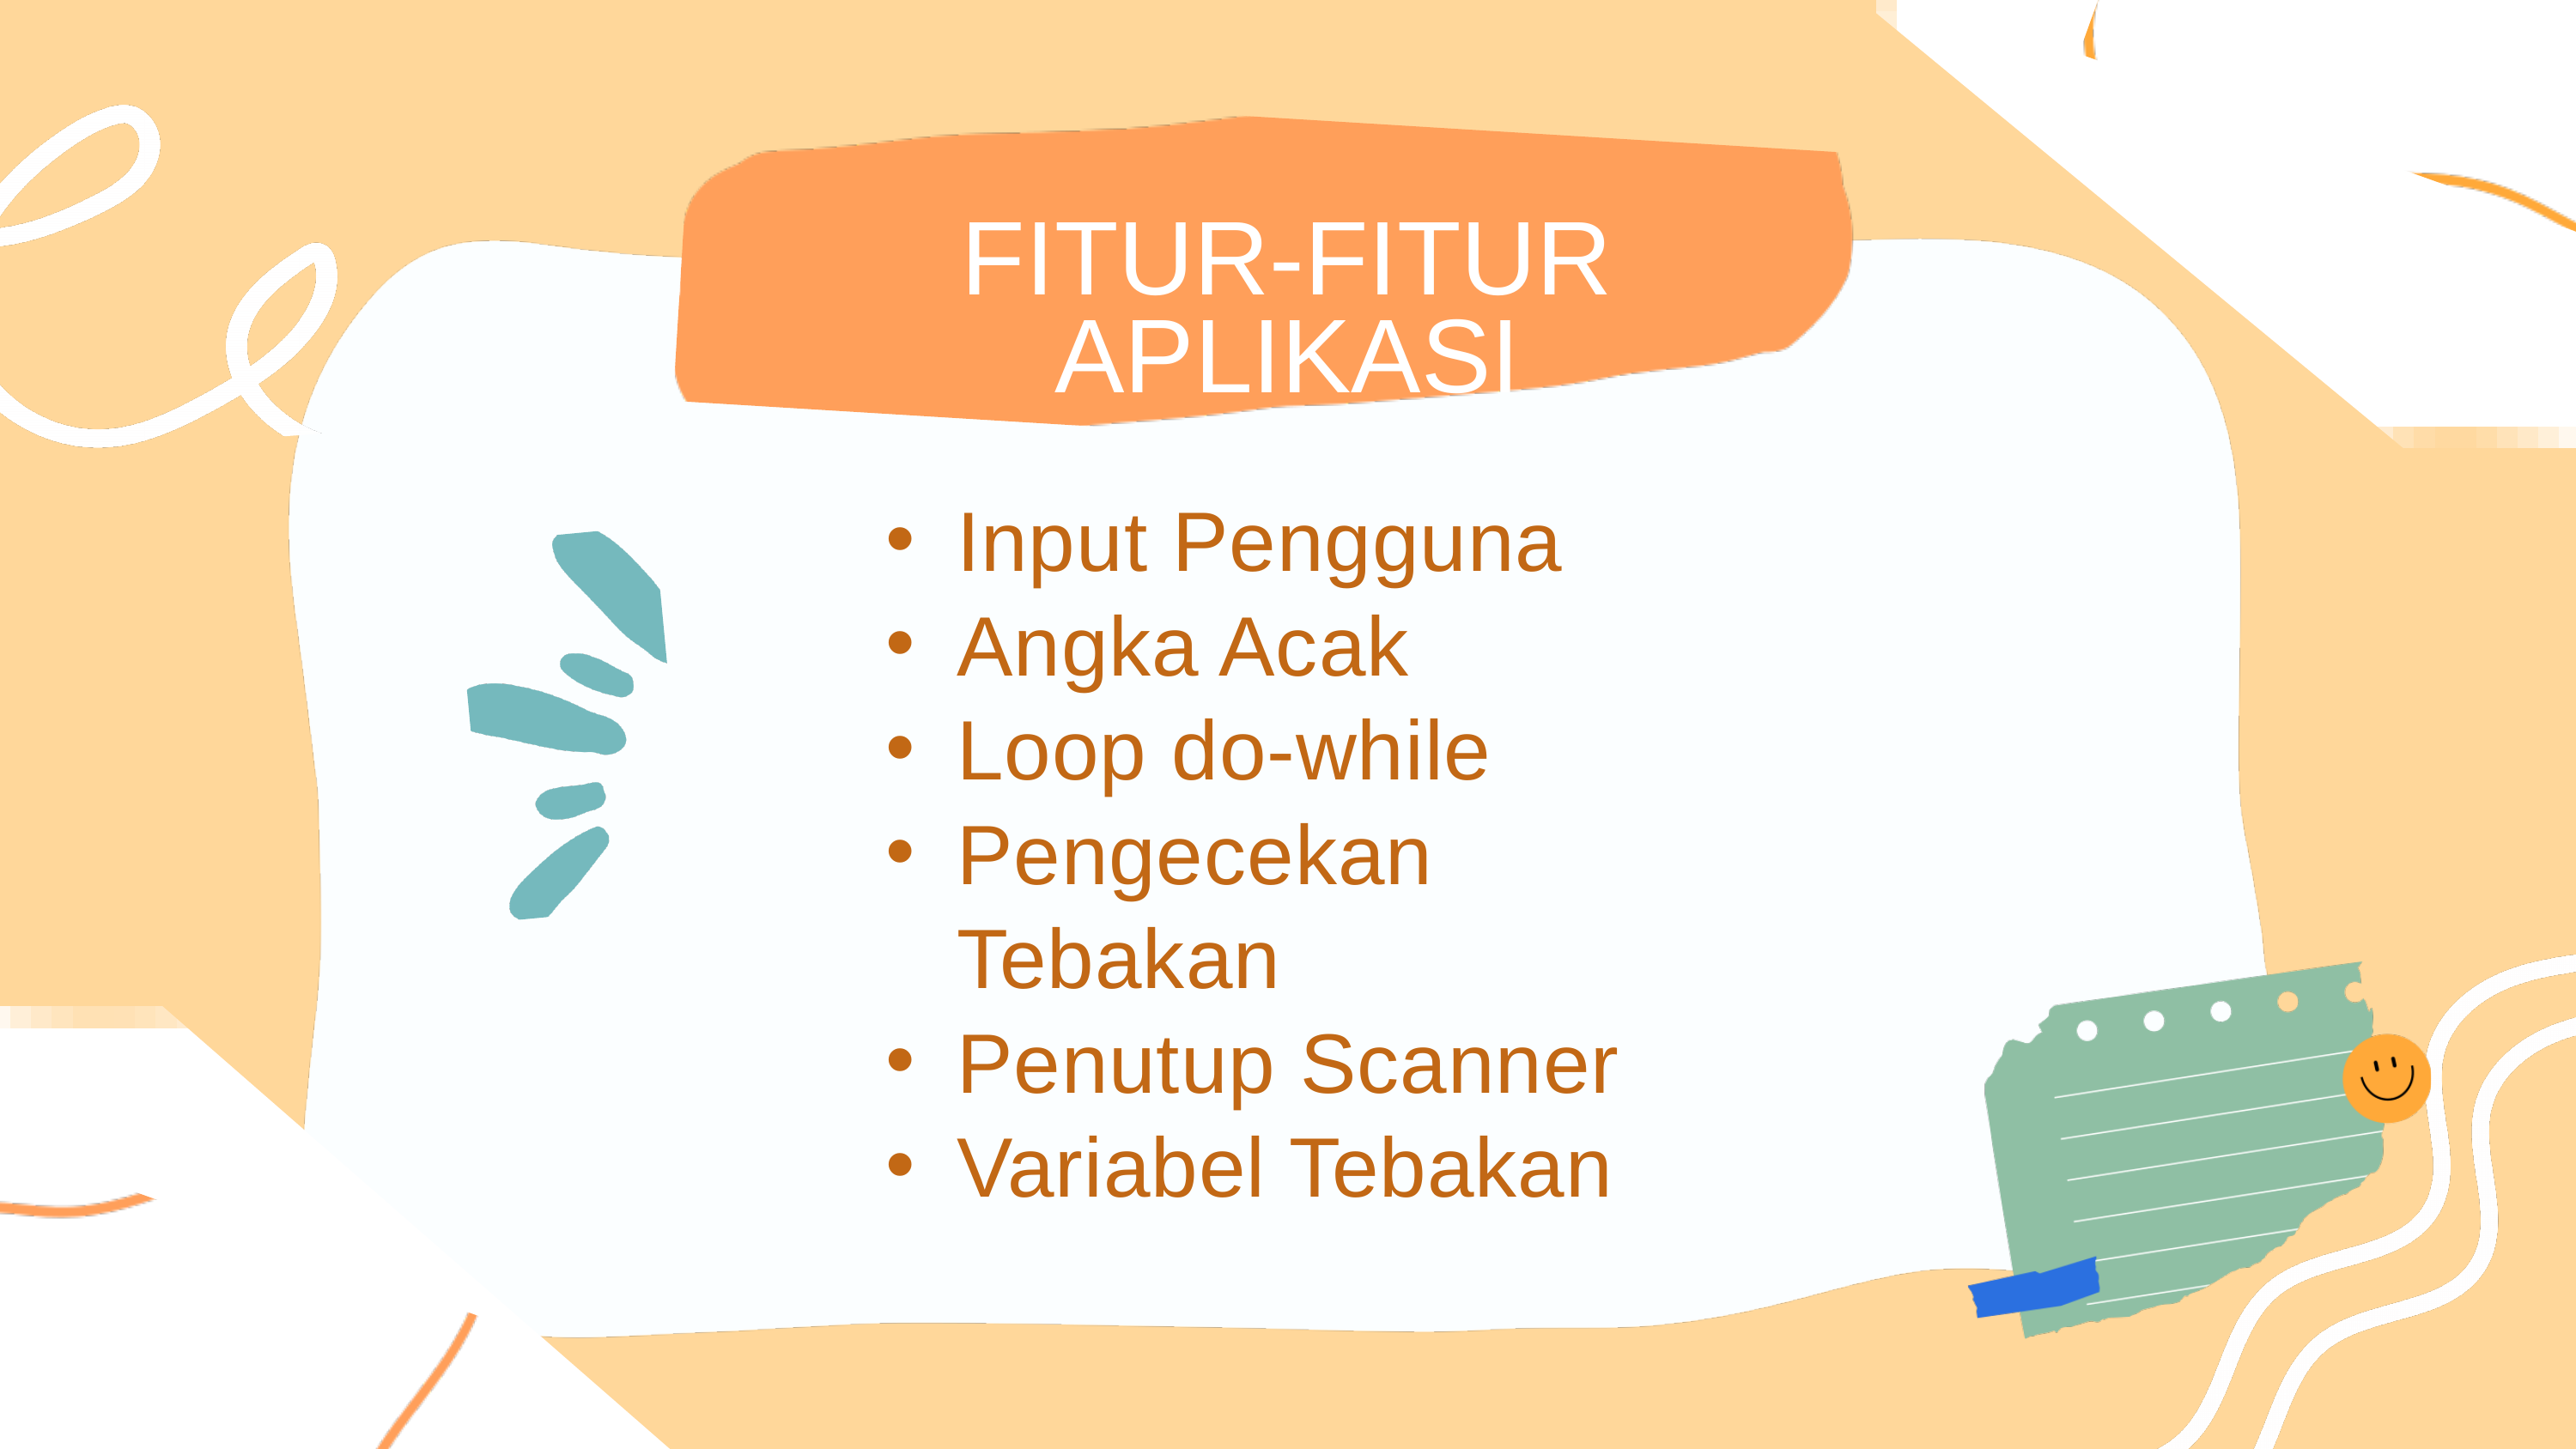

FITUR-FITUR APLIKASI
Input Pengguna
Angka Acak
Loop do-while
Pengecekan Tebakan
Penutup Scanner
Variabel Tebakan